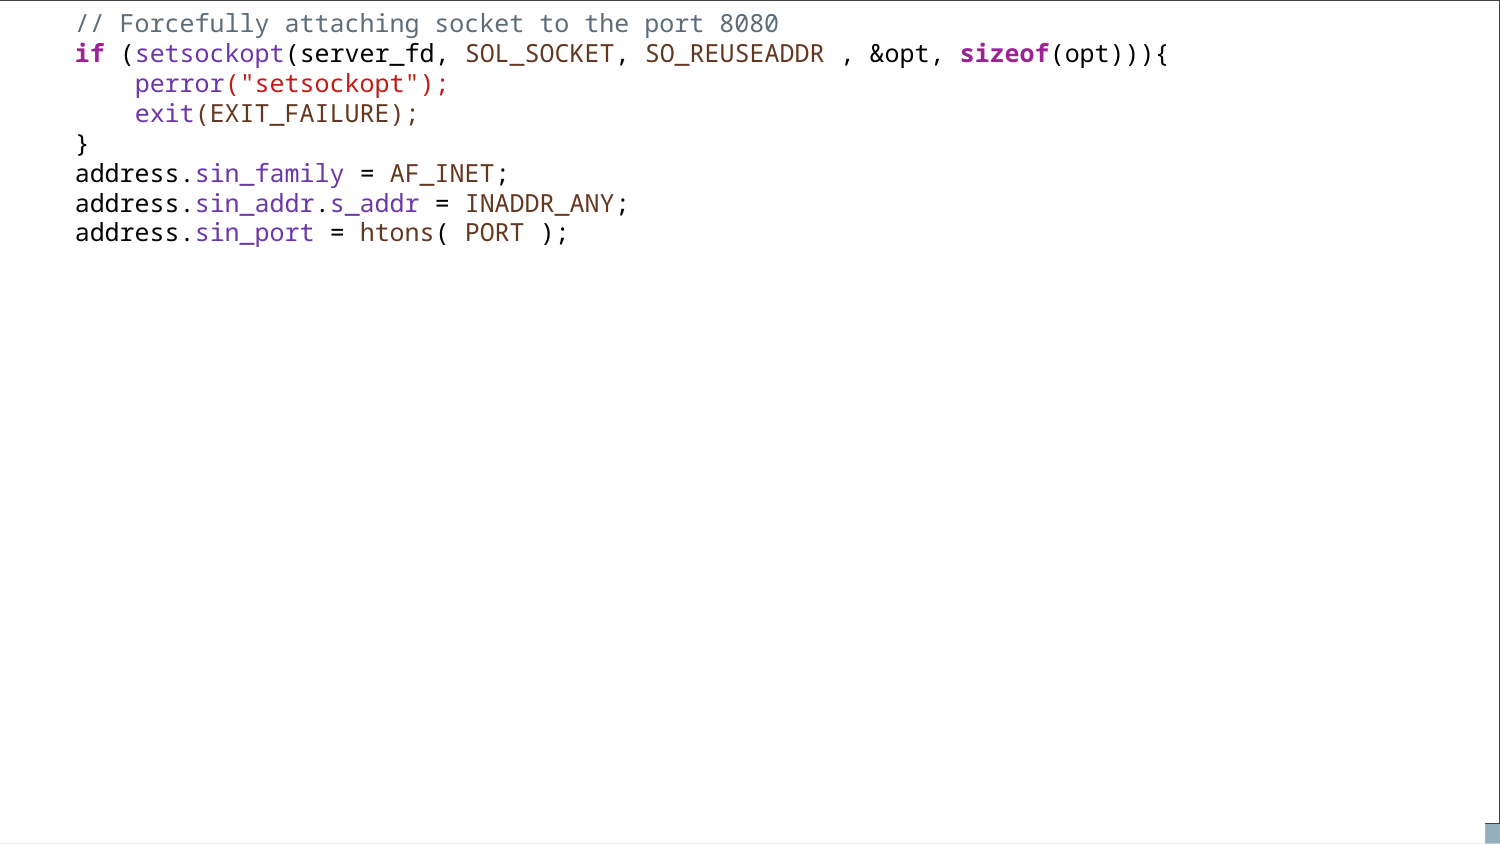

// Forcefully attaching socket to the port 8080
    if (setsockopt(server_fd, SOL_SOCKET, SO_REUSEADDR , &opt, sizeof(opt))){
        perror("setsockopt");
        exit(EXIT_FAILURE);
    }
    address.sin_family = AF_INET;
    address.sin_addr.s_addr = INADDR_ANY;
    address.sin_port = htons( PORT );
    // Forcefully attaching socket to the port 8080
    if (bind(server_fd, (struct sockaddr *)&address, sizeof(address))<0){
        perror("bind failed");
        exit(EXIT_FAILURE);
    }
    if (listen(server_fd, 3) < 0){
        perror("listen");
        exit(EXIT_FAILURE);
    }
    if ((new_socket = accept(server_fd, (struct sockaddr *)&address, (socklen_t*)&addrlen))<0){
        perror("accept");
        exit(EXIT_FAILURE);
    }
    valread = read( new_socket, buffer, 1024);
    printf("%s\n",buffer );
    send(new_socket , hello , strlen(hello) , 0 );
    printf("Hello message sent\n");
    return 0;
}
#

21